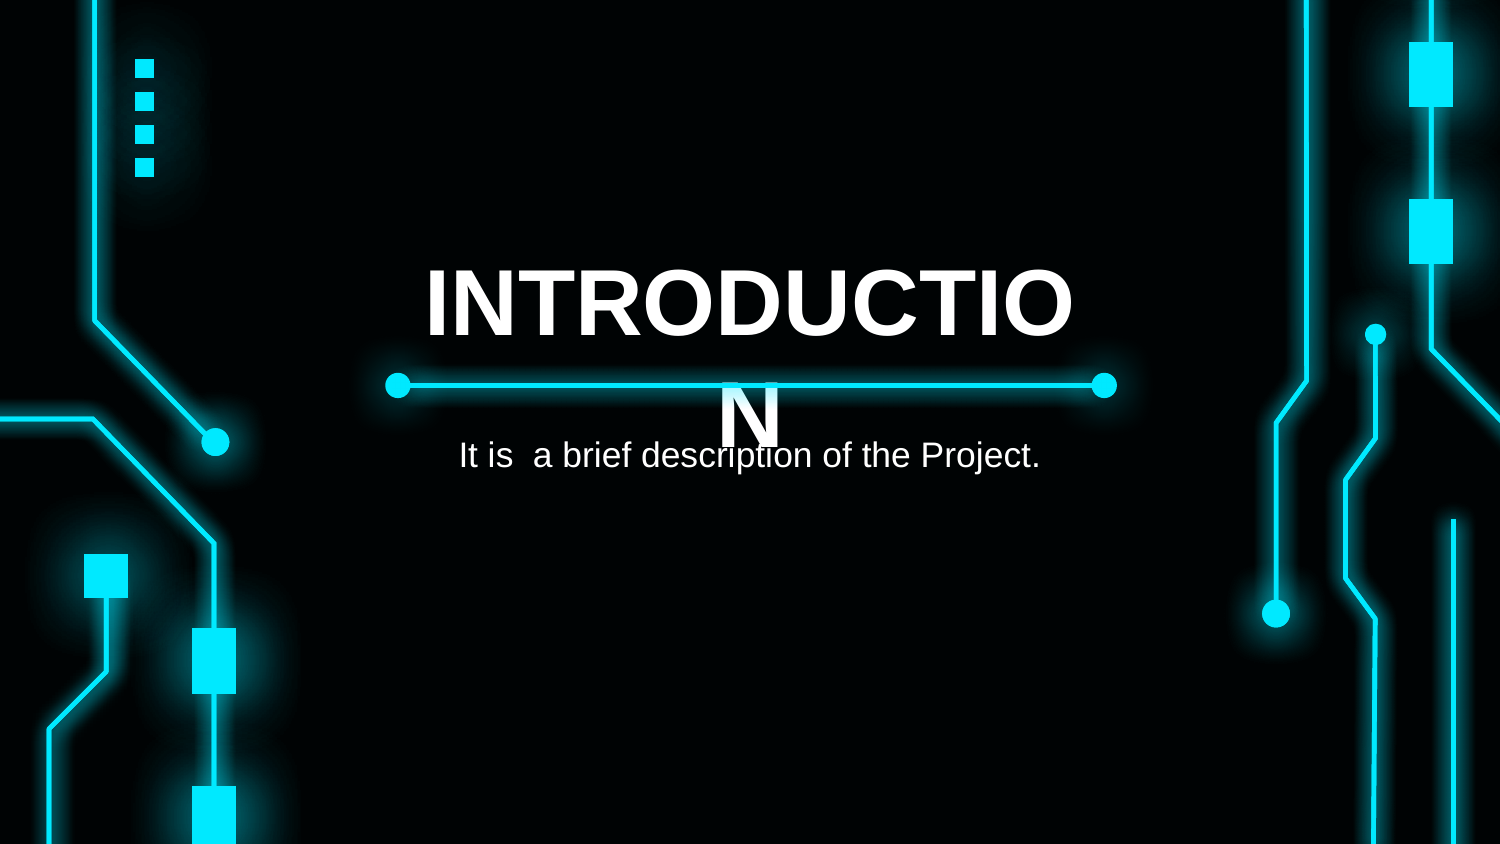

# INTRODUCTION

It is  a brief description of the Project.